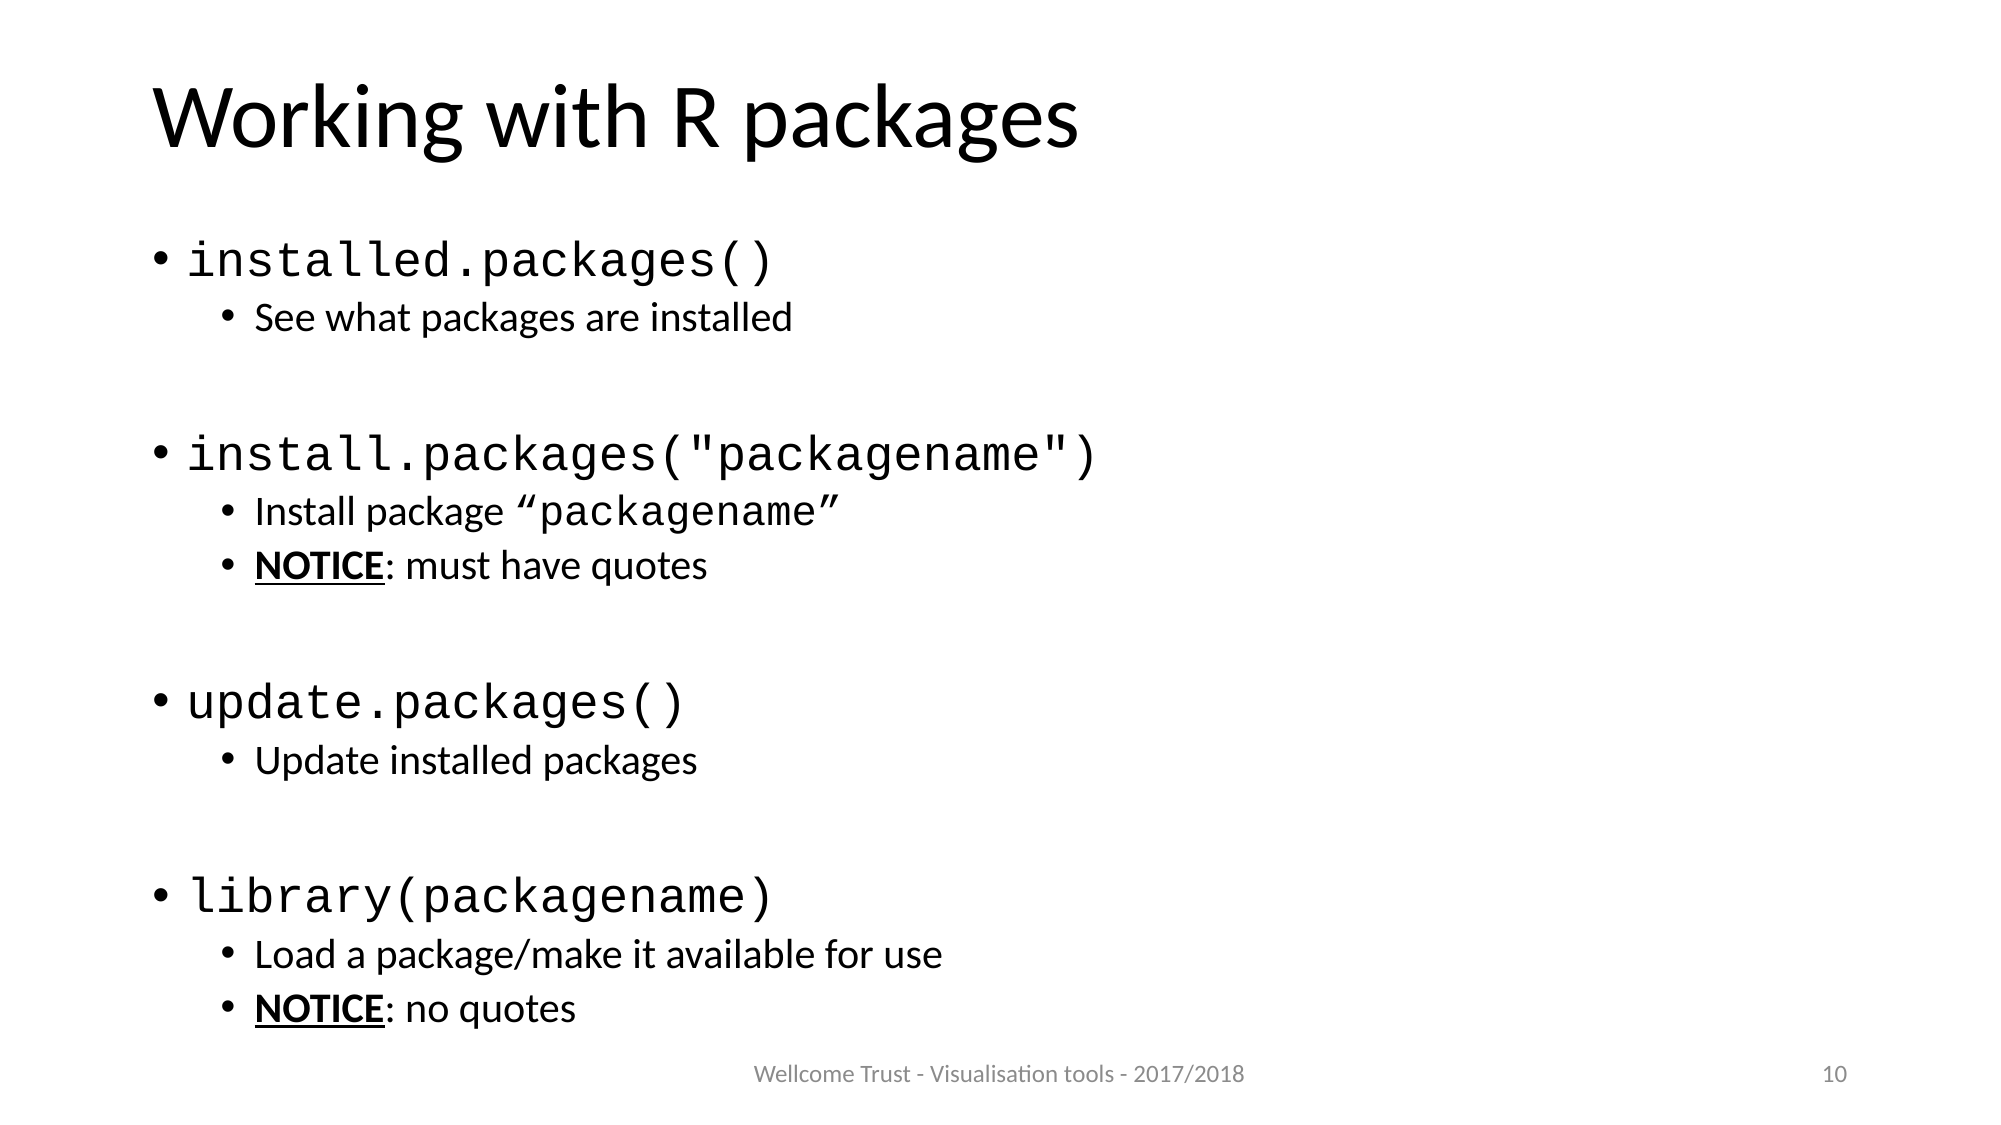

# Working with R packages
installed.packages()
See what packages are installed

install.packages("packagename")
Install package “packagename”
NOTICE: must have quotes

update.packages()
Update installed packages

library(packagename)
Load a package/make it available for use
NOTICE: no quotes
Wellcome Trust - Visualisation tools - 2017/2018
10